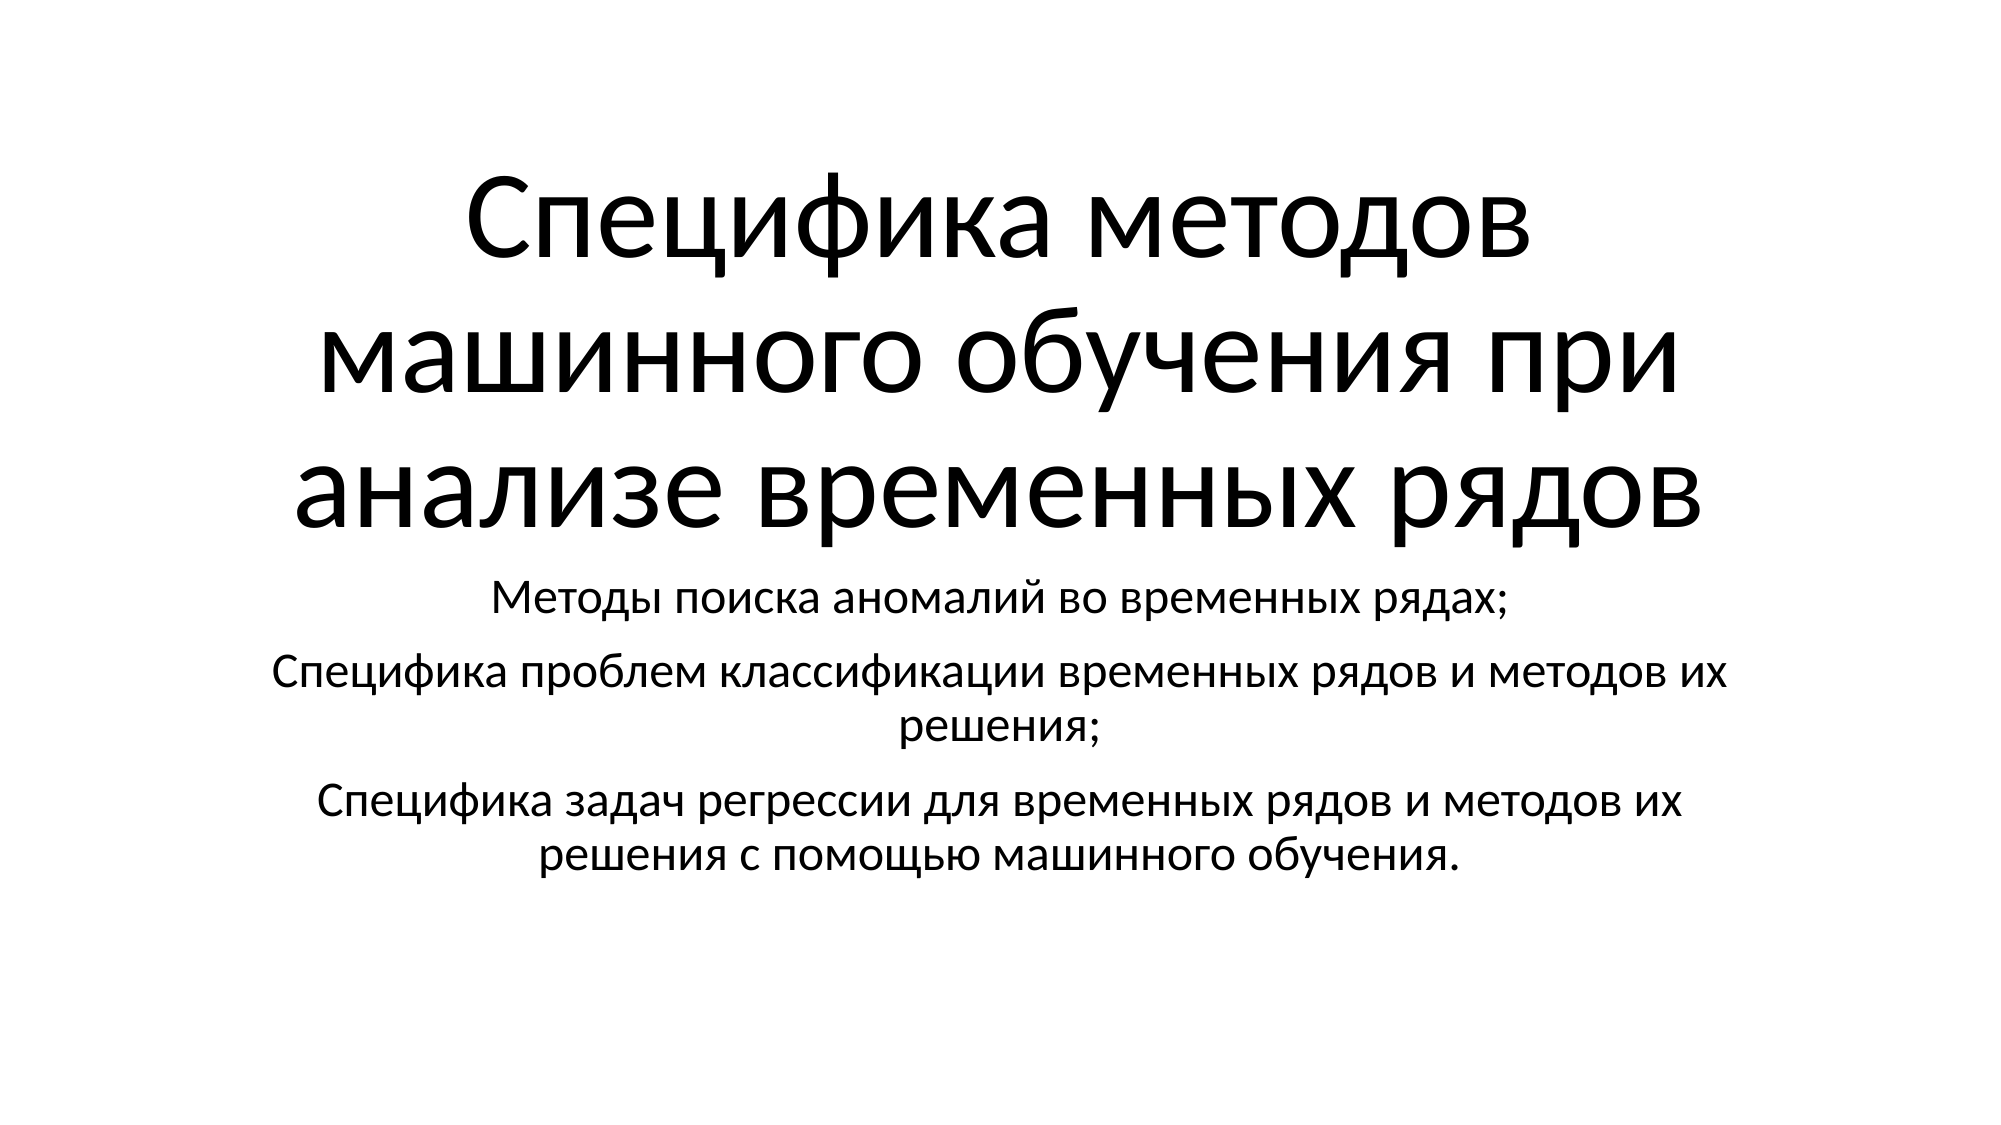

# Специфика методов машинного обучения при анализе временных рядов
Методы поиска аномалий во временных рядах;
Специфика проблем классификации временных рядов и методов их решения;
Специфика задач регрессии для временных рядов и методов их решения с помощью машинного обучения.